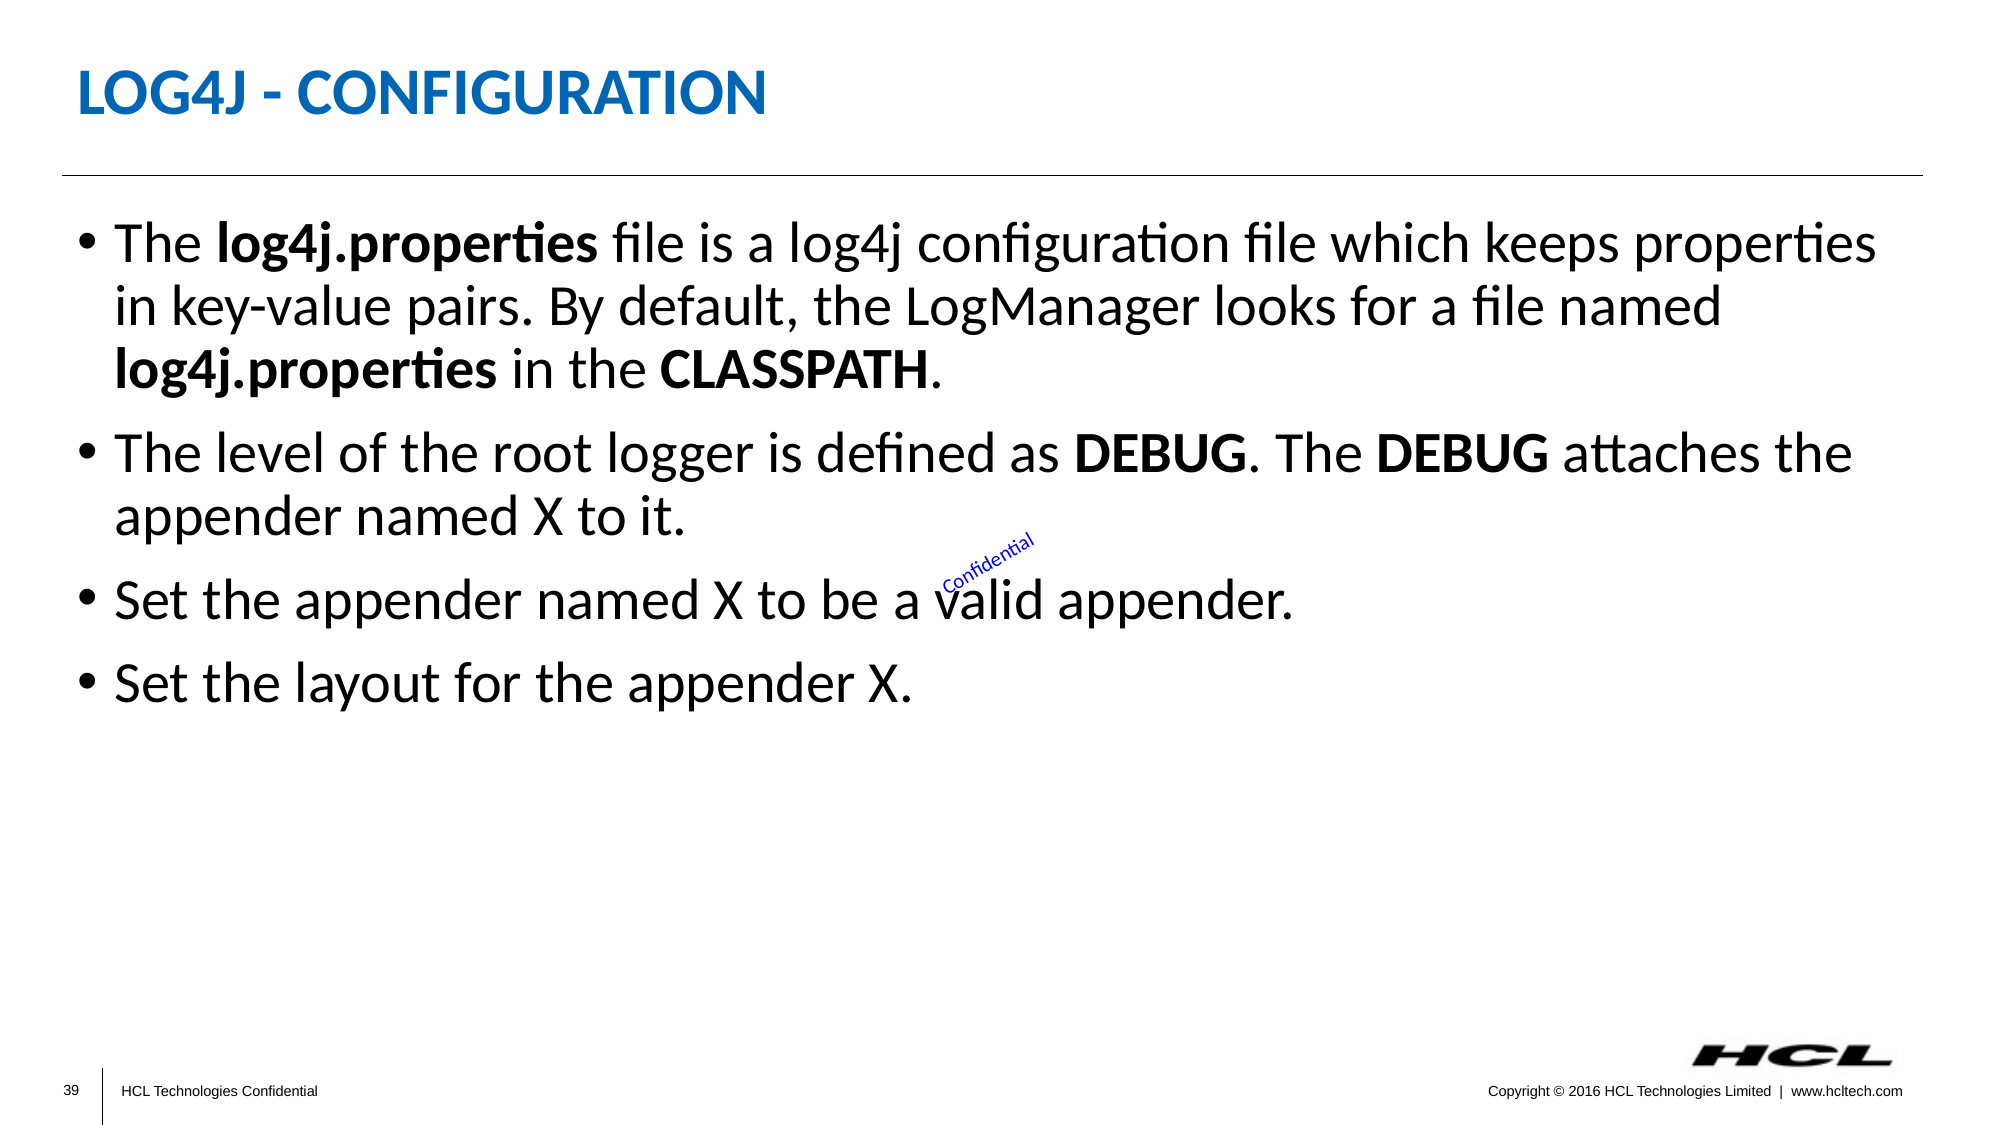

# log4j - Configuration
The log4j.properties file is a log4j configuration file which keeps properties in key-value pairs. By default, the LogManager looks for a file named log4j.properties in the CLASSPATH.
The level of the root logger is defined as DEBUG. The DEBUG attaches the appender named X to it.
Set the appender named X to be a valid appender.
Set the layout for the appender X.